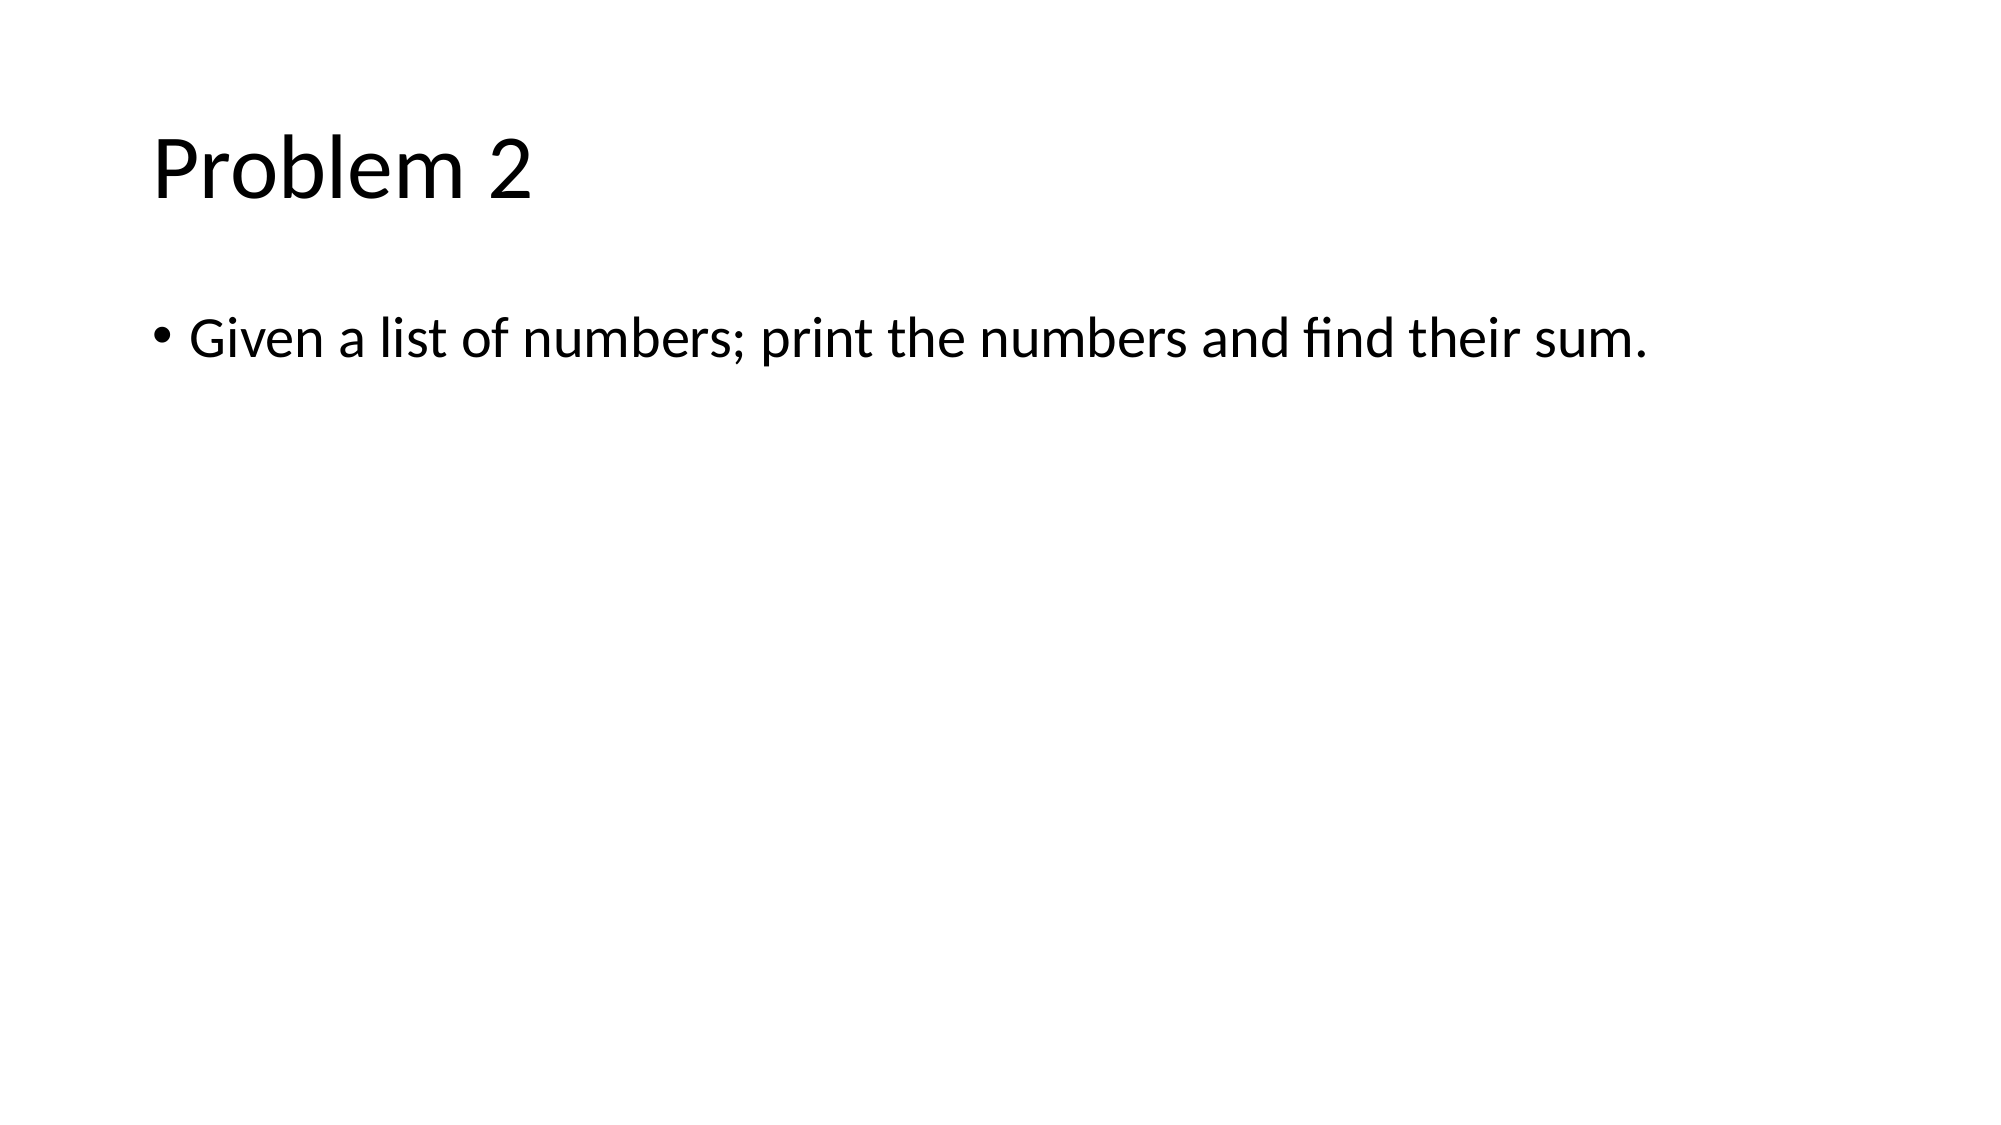

# Problem 2
Given a list of numbers; print the numbers and find their sum.